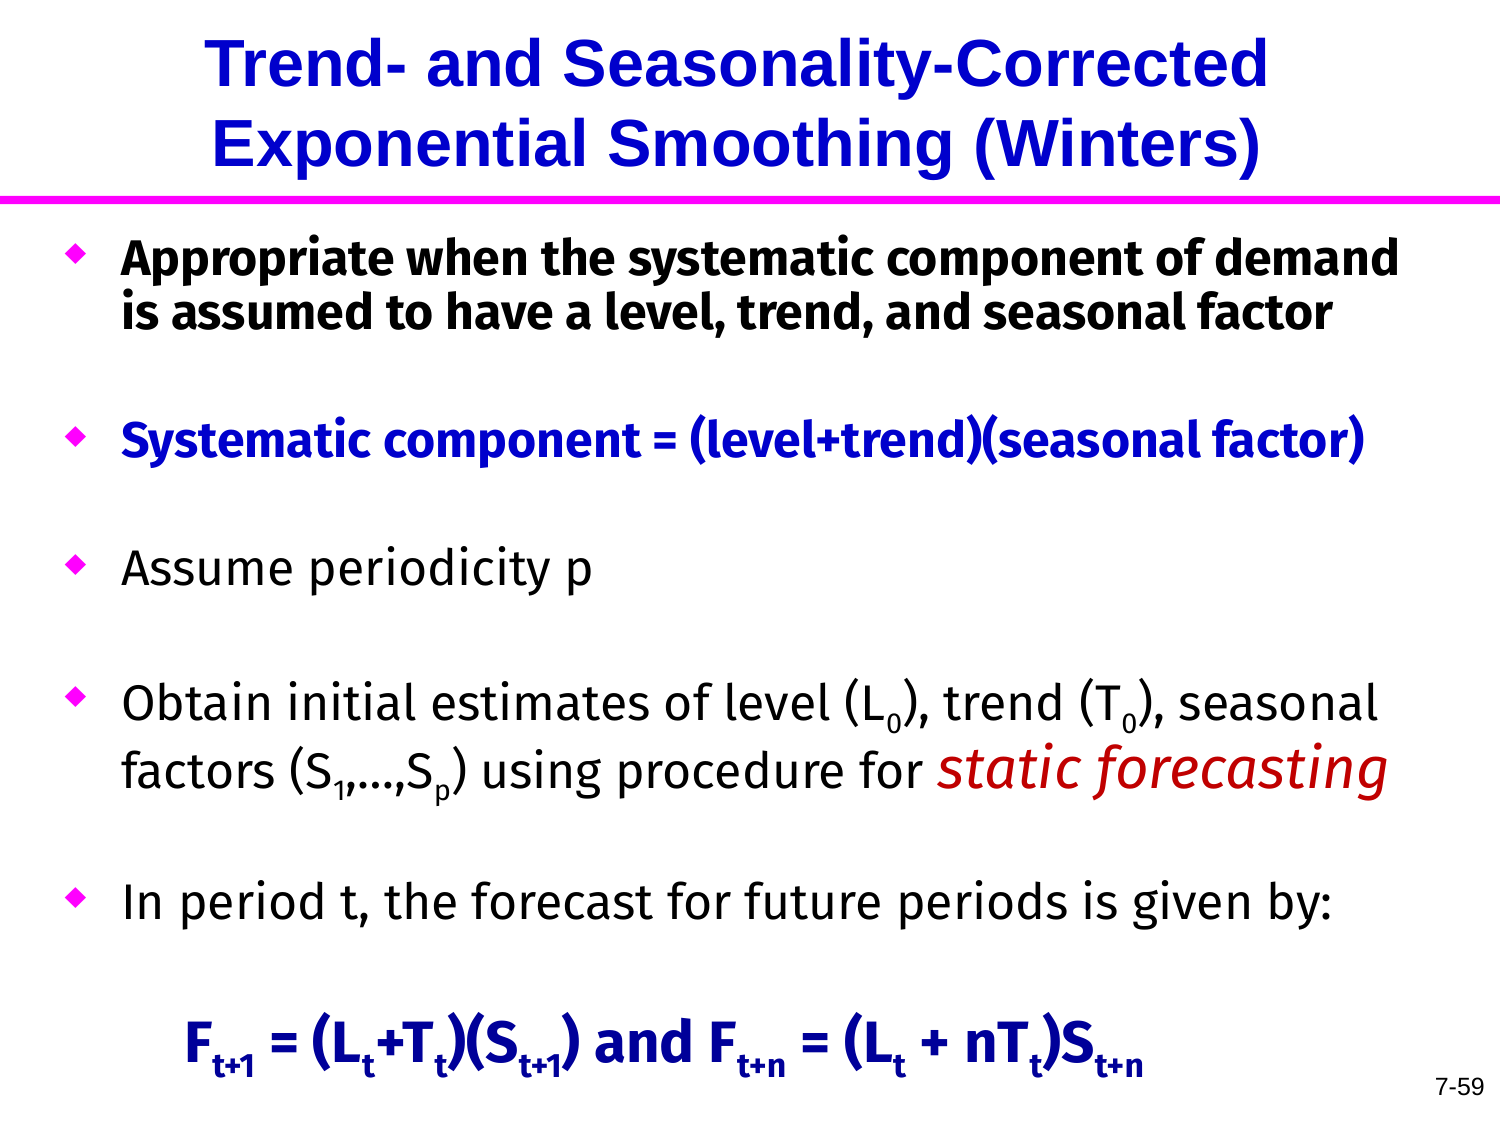

# Trend- and Seasonality-Corrected Exponential Smoothing (Winters)
Appropriate when the systematic component of demand is assumed to have a level, trend, and seasonal factor

Systematic component = (level+trend)(seasonal factor)

Assume periodicity p

Obtain initial estimates of level (L0), trend (T0), seasonal factors (S1,…,Sp) using procedure for static forecasting

In period t, the forecast for future periods is given by:

         Ft+1 = (Lt+Tt)(St+1) and Ft+n = (Lt + nTt)St+n
7-59